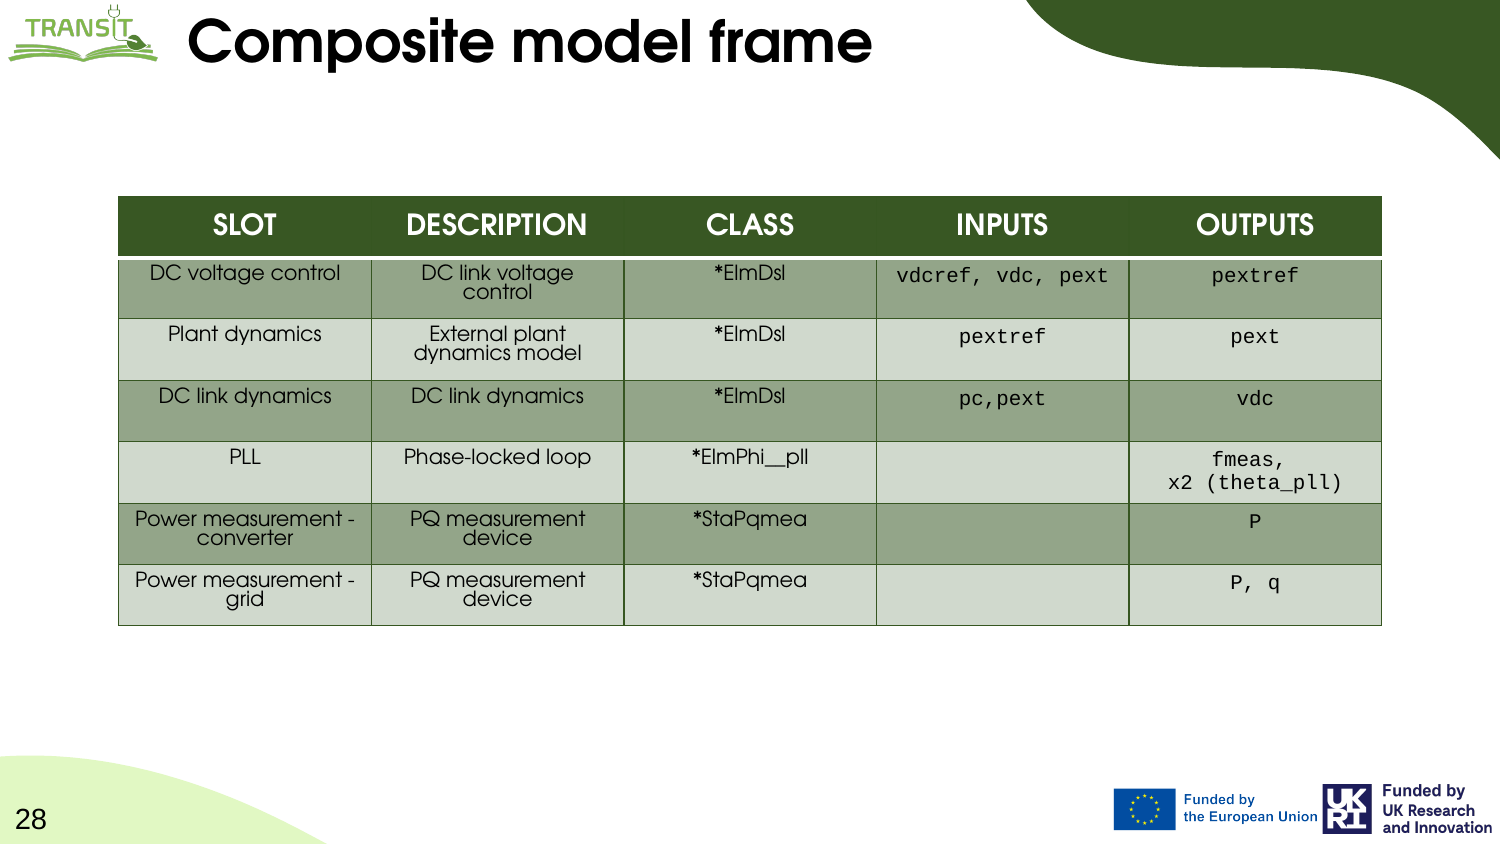

# Composite model frame
| SLOT | DESCRIPTION | CLASS | INPUTS | OUTPUTS |
| --- | --- | --- | --- | --- |
| DC voltage control | DC link voltage control | \*ElmDsl | vdcref, vdc, pext | pextref |
| Plant dynamics | External plant dynamics model | \*ElmDsl | pextref | pext |
| DC link dynamics | DC link dynamics | \*ElmDsl | pc,pext | vdc |
| PLL | Phase-locked loop | \*ElmPhi\_\_pll |  | fmeas, x2 (theta\_pll) |
| Power measurement - converter | PQ measurement device | \*StaPqmea |  | P |
| Power measurement - grid | PQ measurement device | \*StaPqmea |  | P, q |